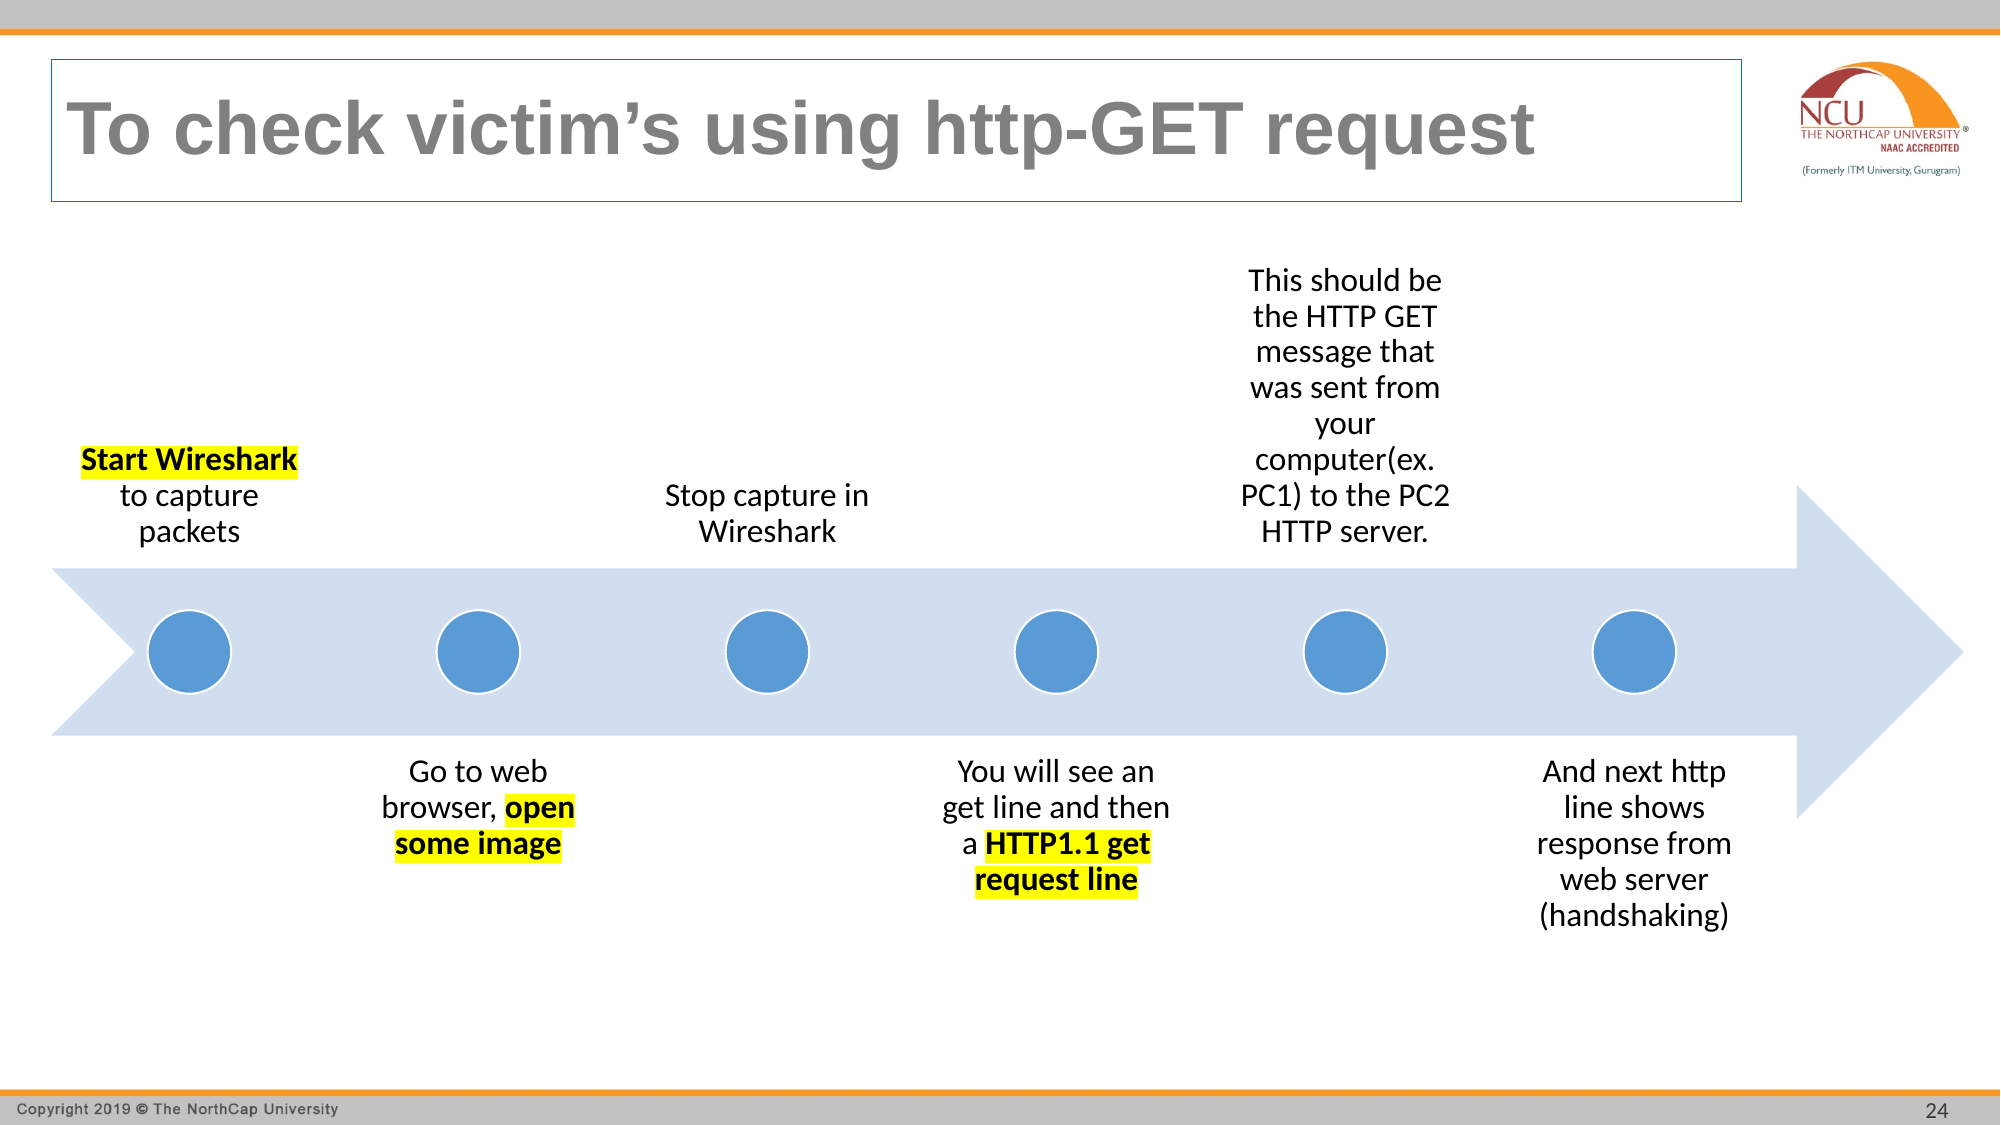

# To check victim’s using http-GET request
Start Wireshark to capture packets
Go to web browser, open some image
Stop capture in Wireshark
You will see an get line and then a HTTP1.1 get request line
This should be the HTTP GET message that was sent from your computer(ex. PC1) to the PC2 HTTP server.
And next http line shows response from web server (handshaking)
24